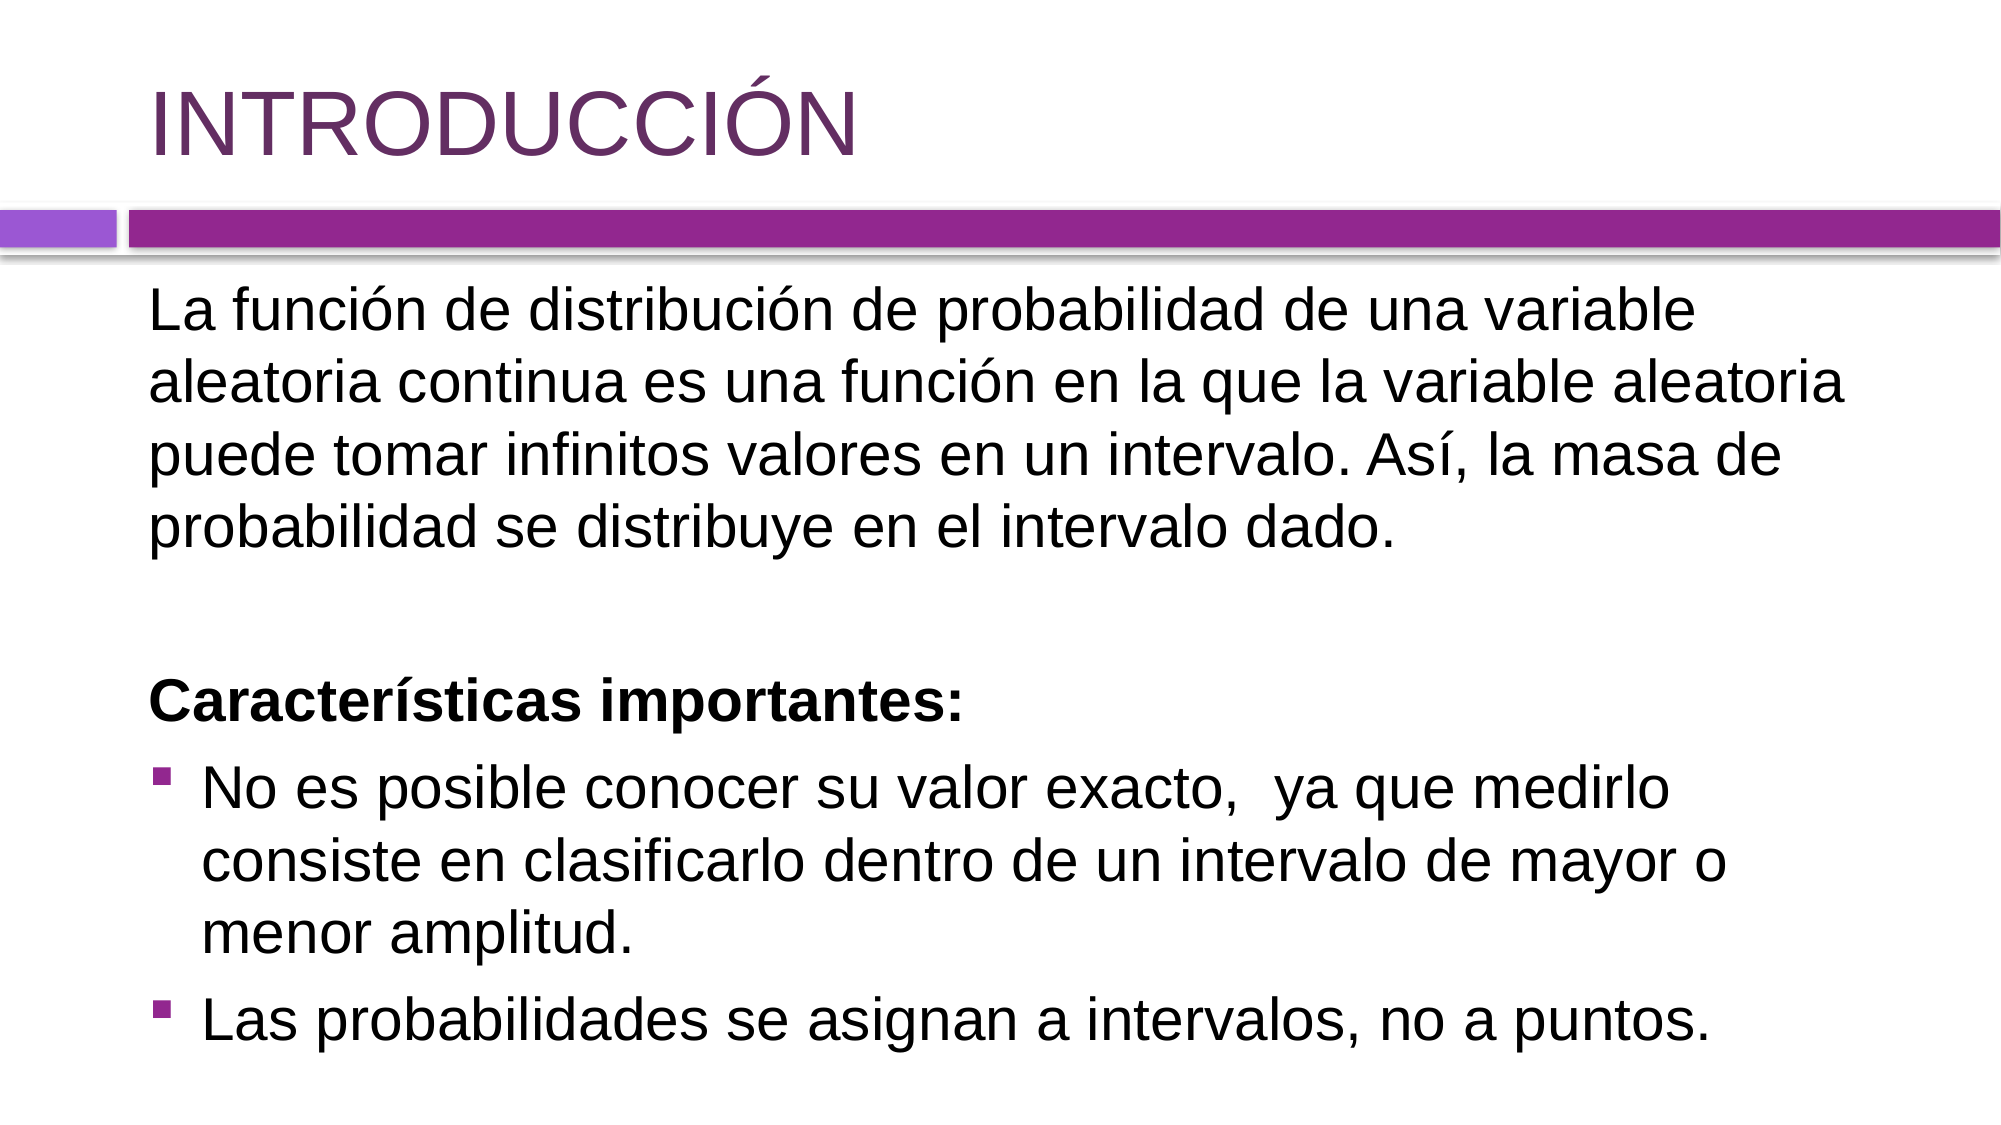

# Introducción
La función de distribución de probabilidad de una variable aleatoria continua es una función en la que la variable aleatoria puede tomar infinitos valores en un intervalo. Así, la masa de probabilidad se distribuye en el intervalo dado.

Características importantes:
No es posible conocer su valor exacto,  ya que medirlo consiste en clasificarlo dentro de un intervalo de mayor o menor amplitud.
Las probabilidades se asignan a intervalos, no a puntos.